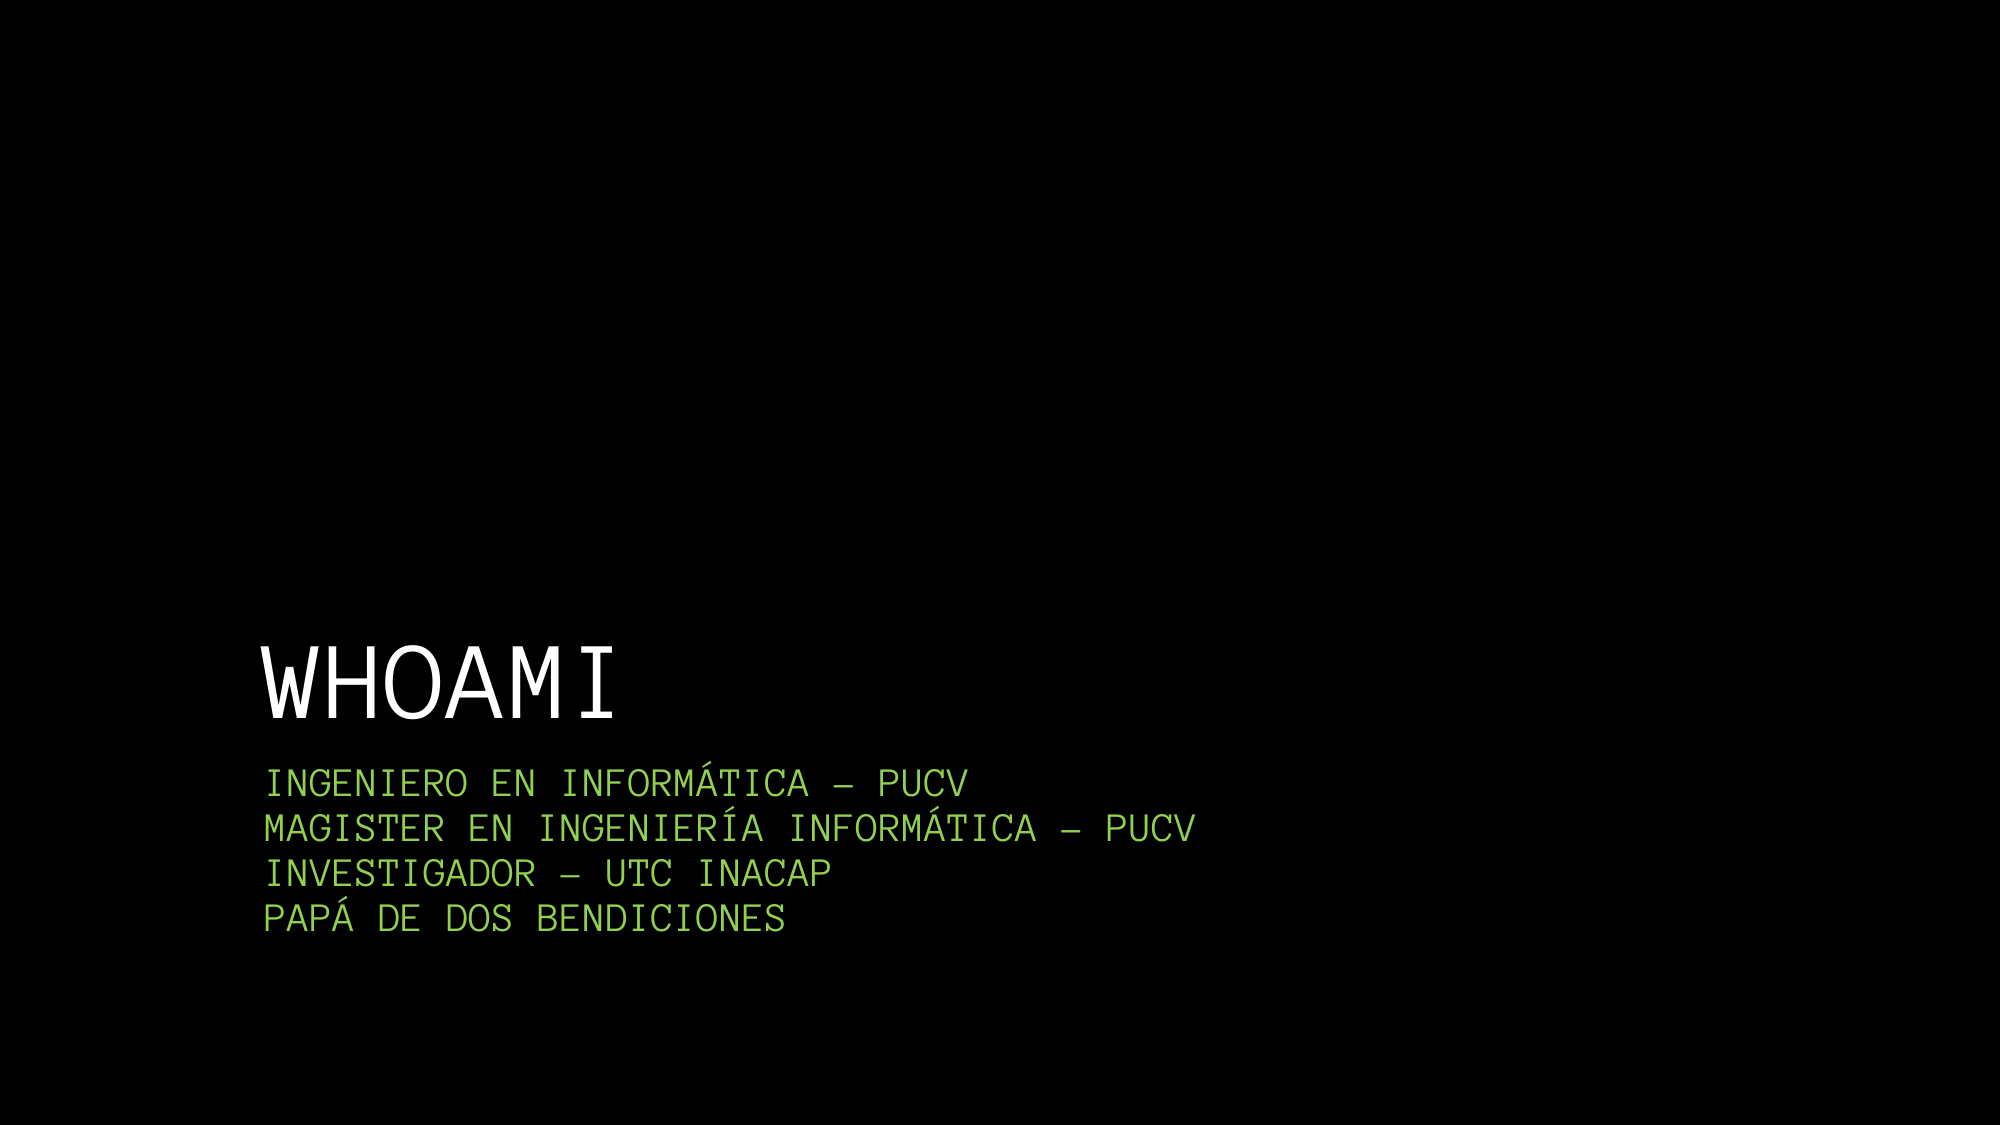

# WHOAMI
INGENIERO EN INFORMÁTICA - PUCV
MAGISTER EN INGENIERÍA INFORMÁTICA - PUCV
INVESTIGADOR – UTC INACAP
PAPÁ DE DOS BENDICIONES